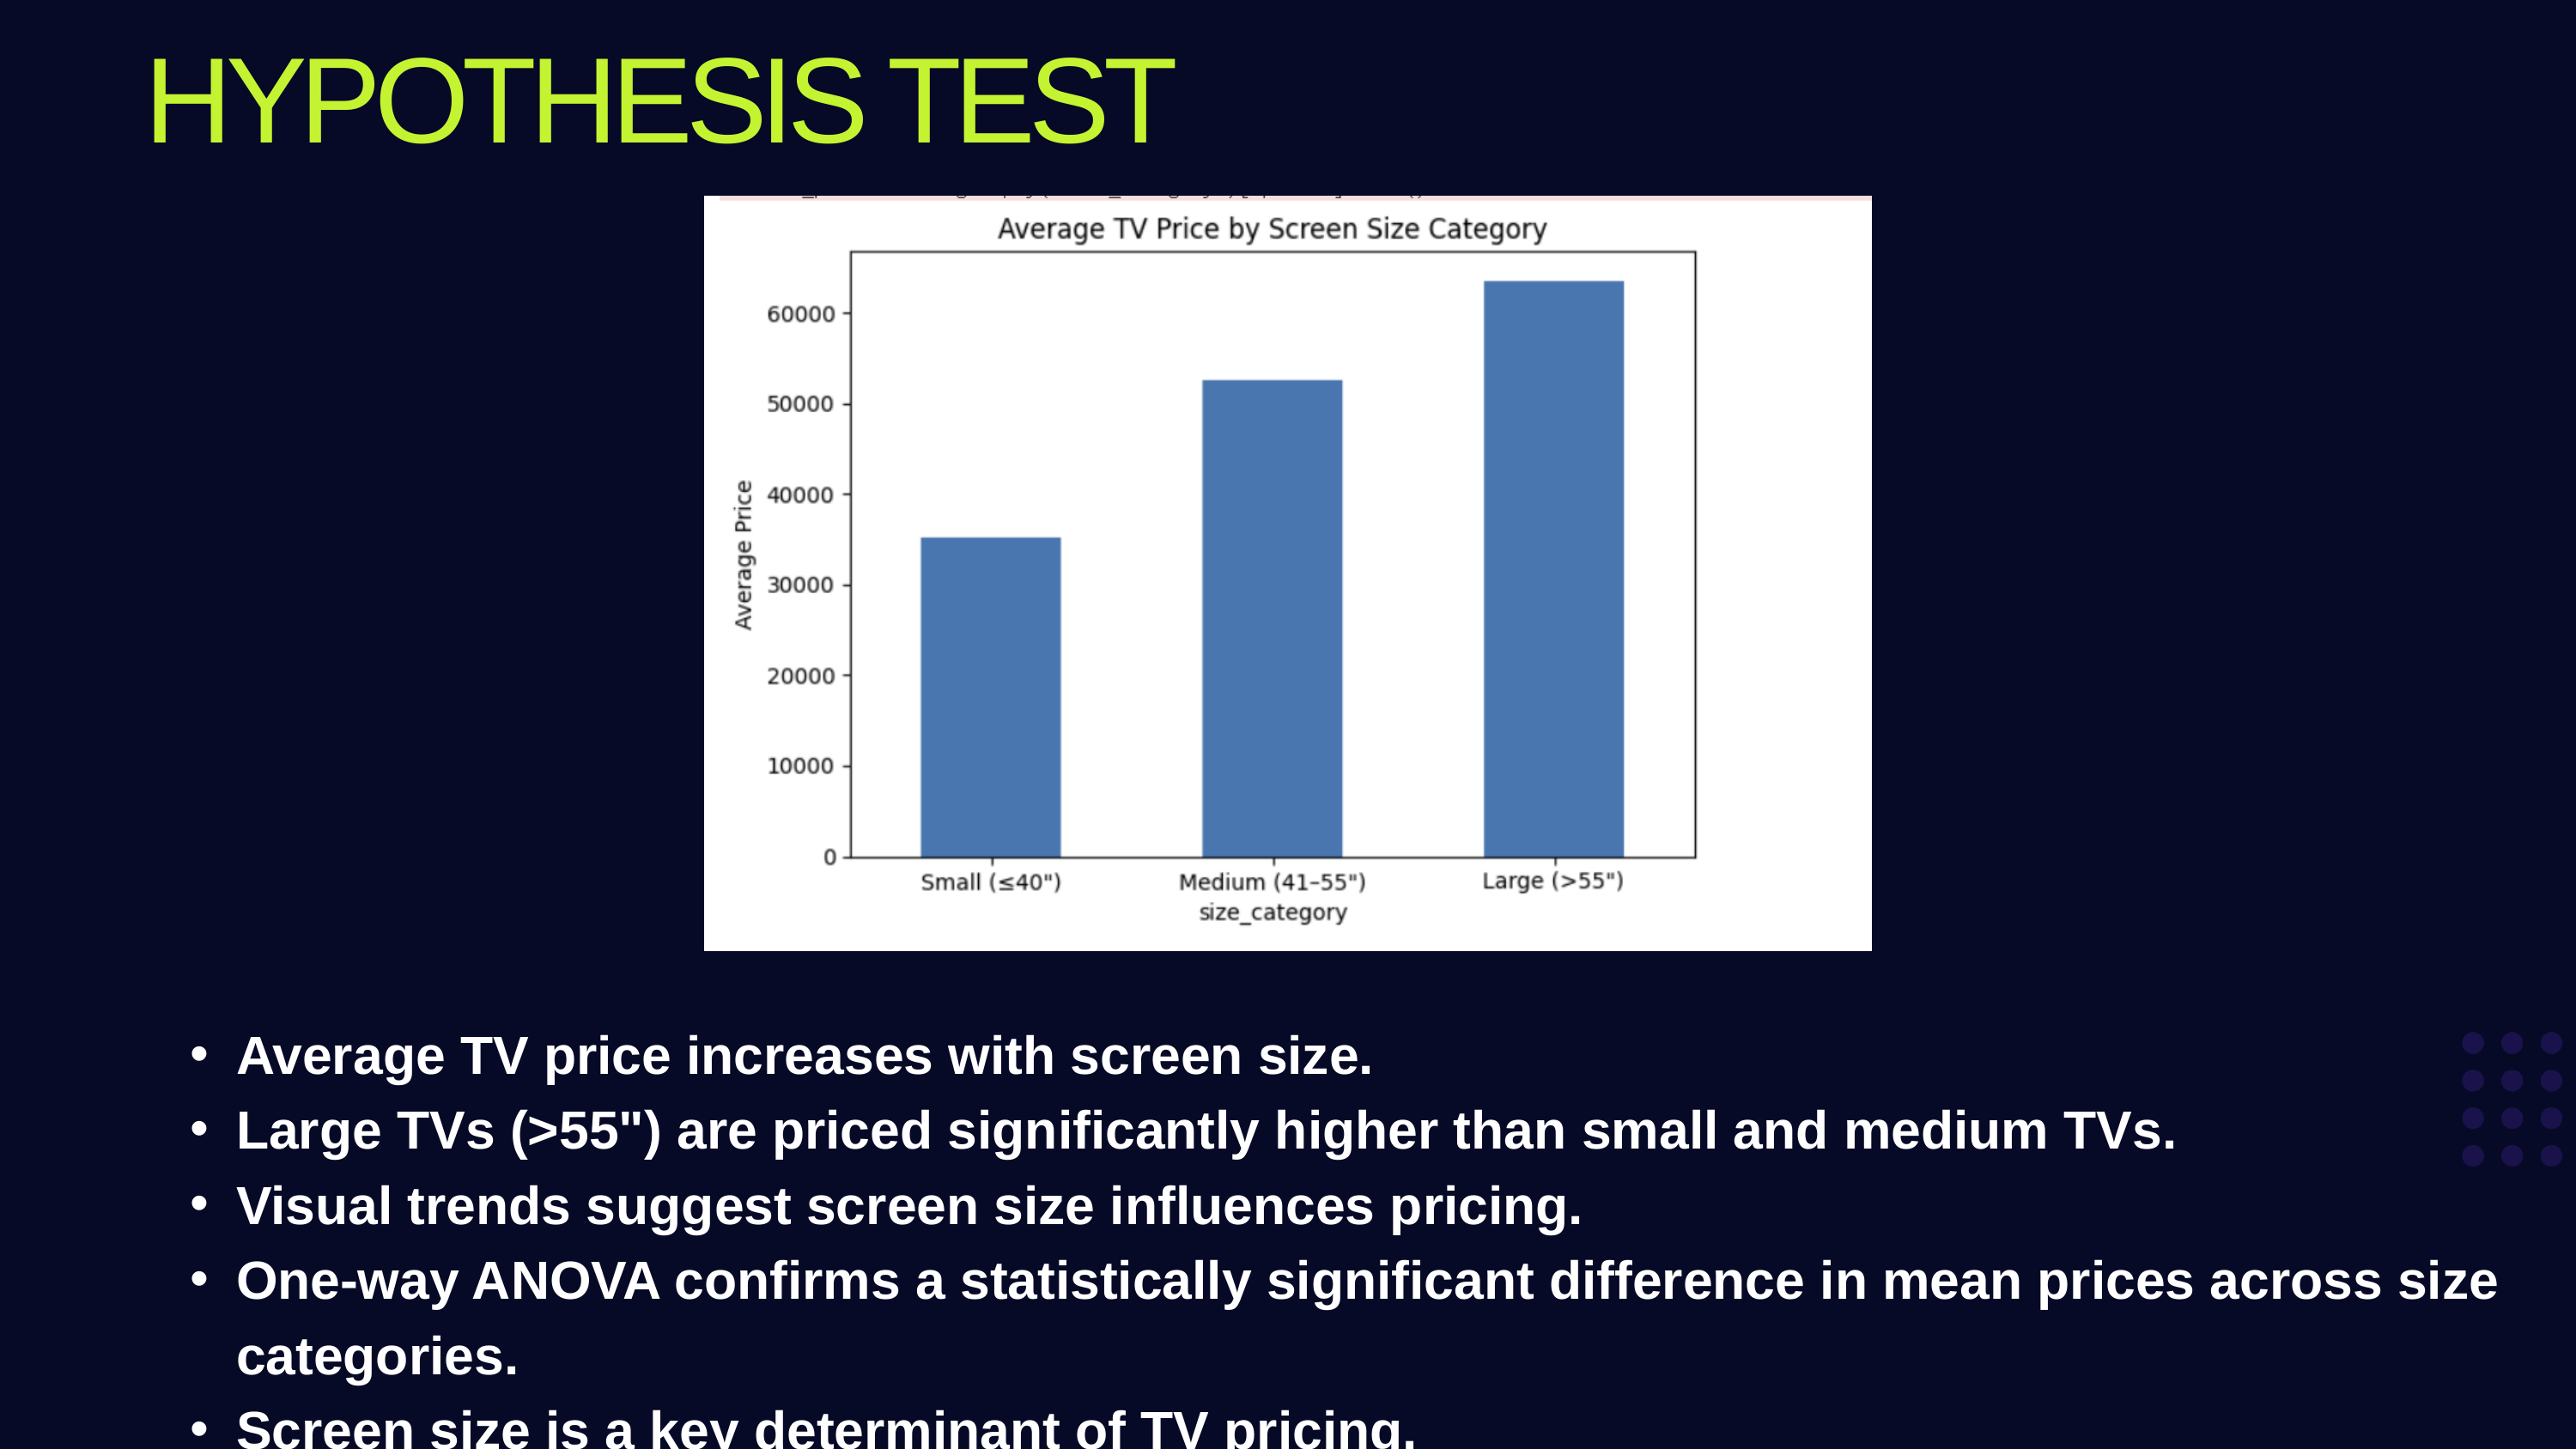

HYPOTHESIS TEST

Average TV price increases with screen size.
Large TVs (>55") are priced significantly higher than small and medium TVs.
Visual trends suggest screen size influences pricing.
One-way ANOVA confirms a statistically significant difference in mean prices across size categories.
Screen size is a key determinant of TV pricing.